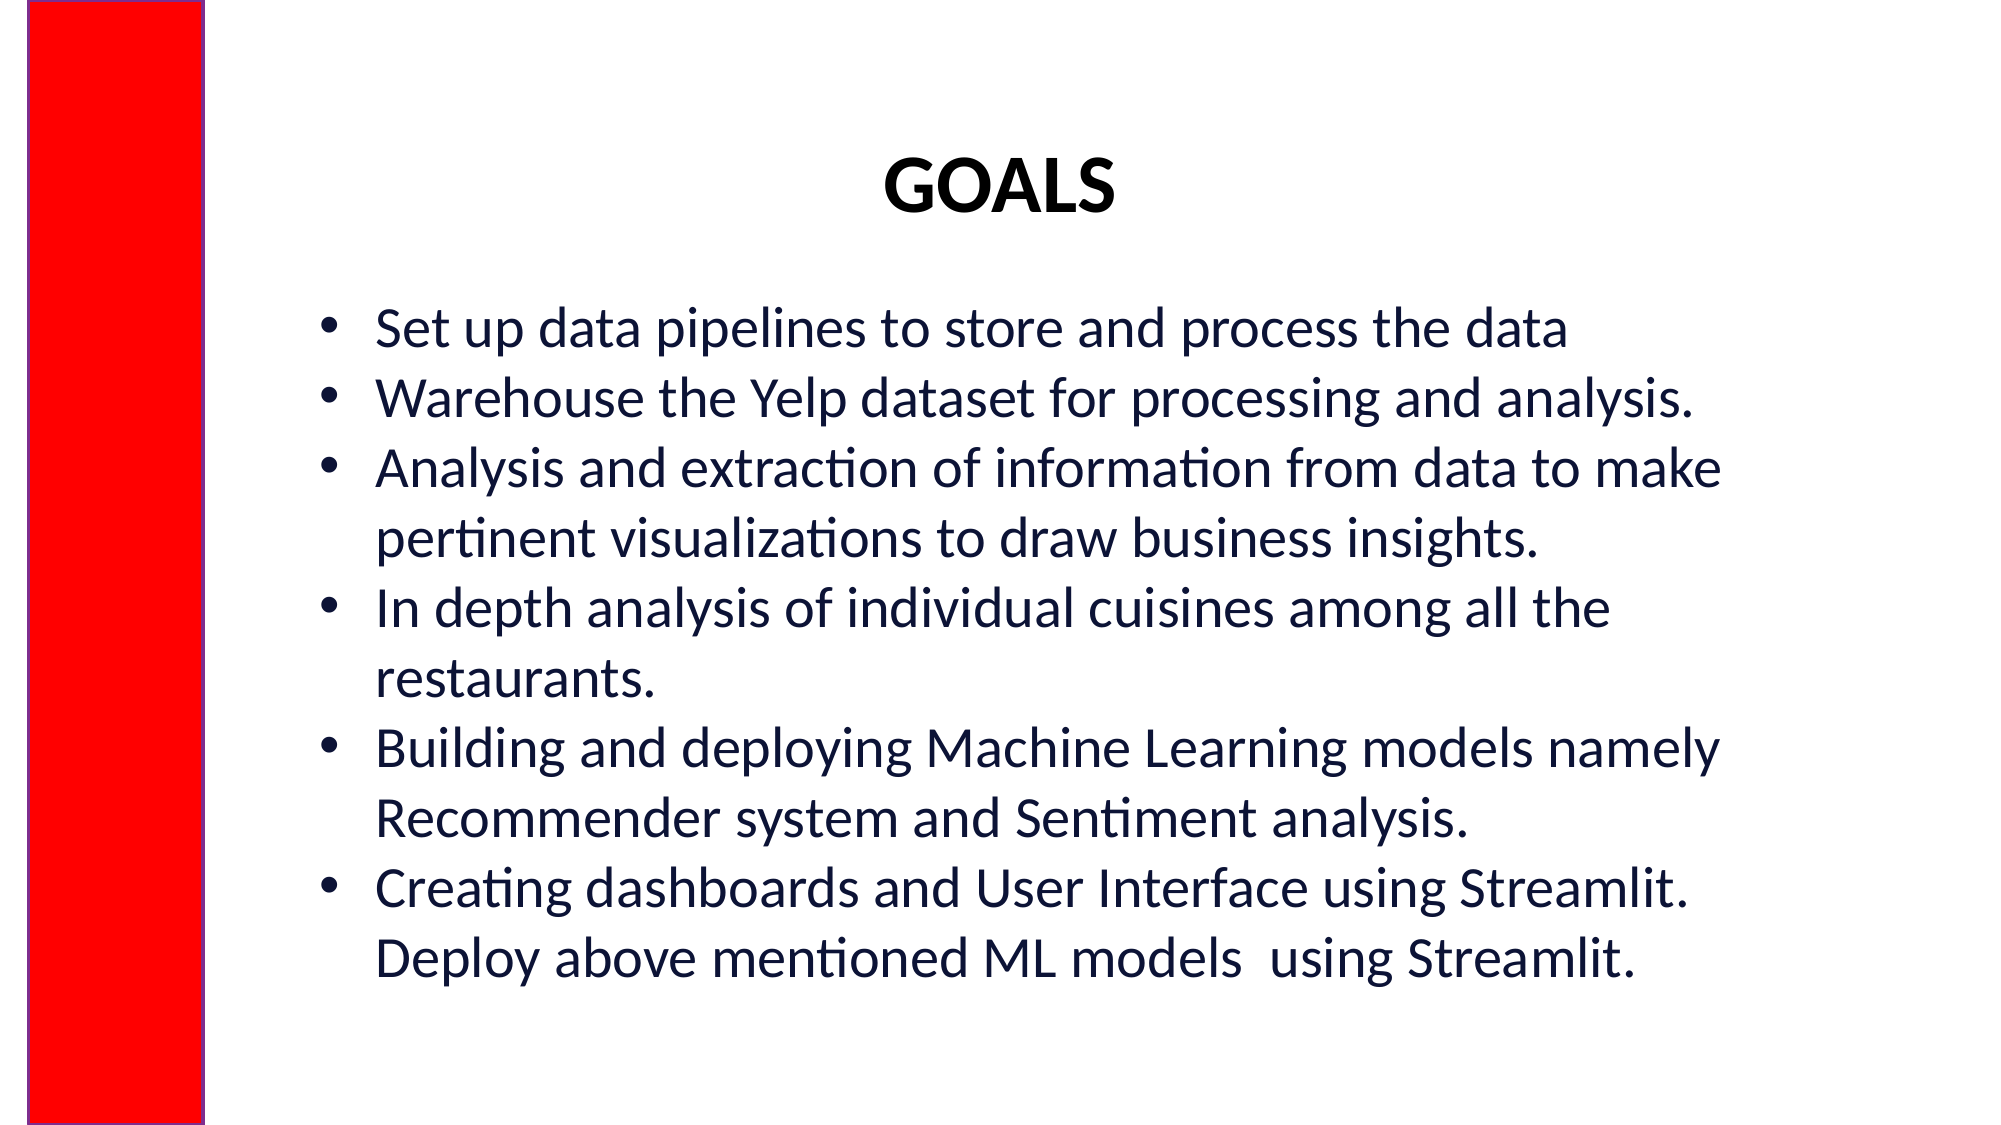

GOALS
Set up data pipelines to store and process the data
Warehouse the Yelp dataset for processing and analysis.
Analysis and extraction of information from data to make pertinent visualizations to draw business insights.
In depth analysis of individual cuisines among all the restaurants.
Building and deploying Machine Learning models namely Recommender system and Sentiment analysis.
Creating dashboards and User Interface using Streamlit. Deploy above mentioned ML models  using Streamlit.